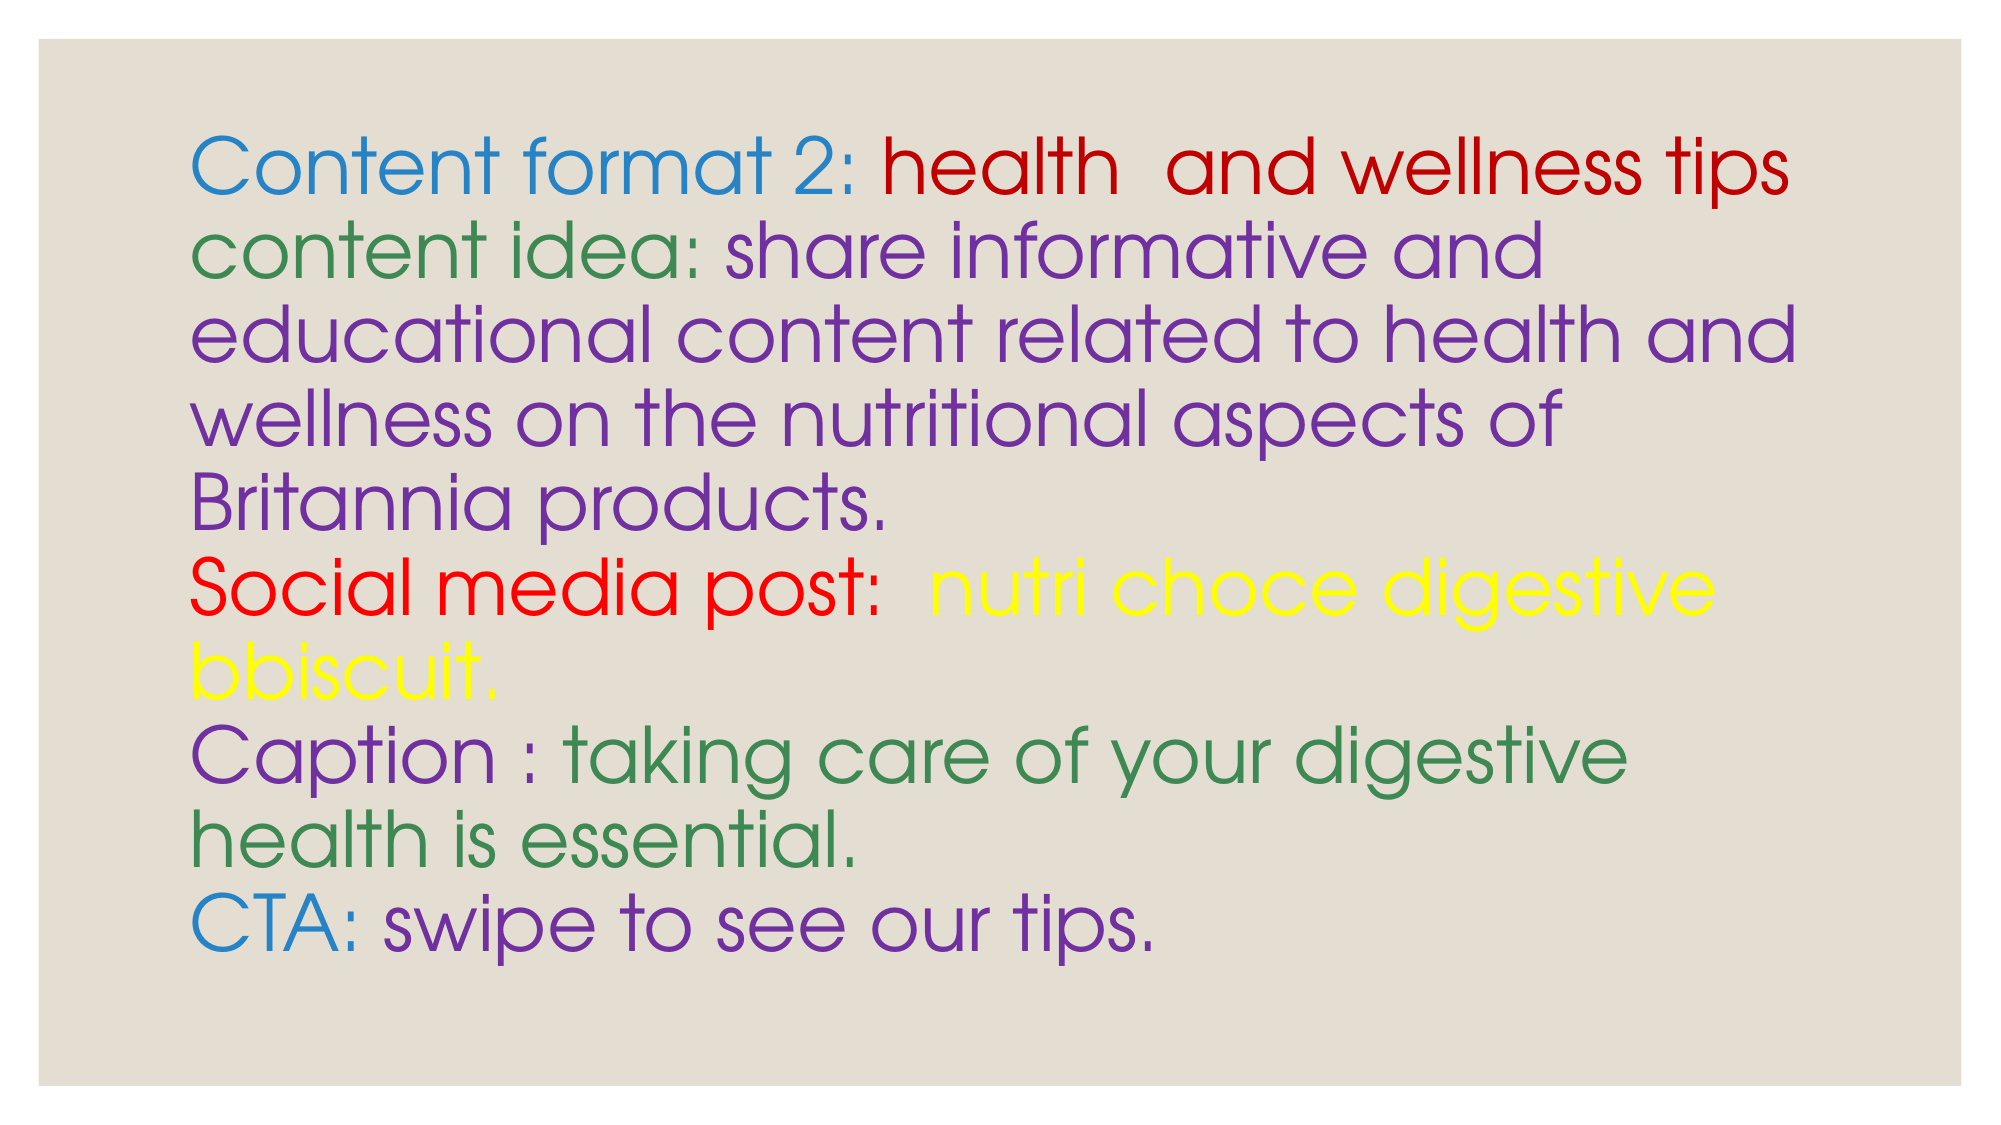

# Content format 2: health  and wellness tips content idea: share informative and educational content related to health and wellness on the nutritional aspects of Britannia products. Social media post:  nutri choce digestive bbiscuit. Caption : taking care of your digestive health is essential. CTA: swipe to see our tips.